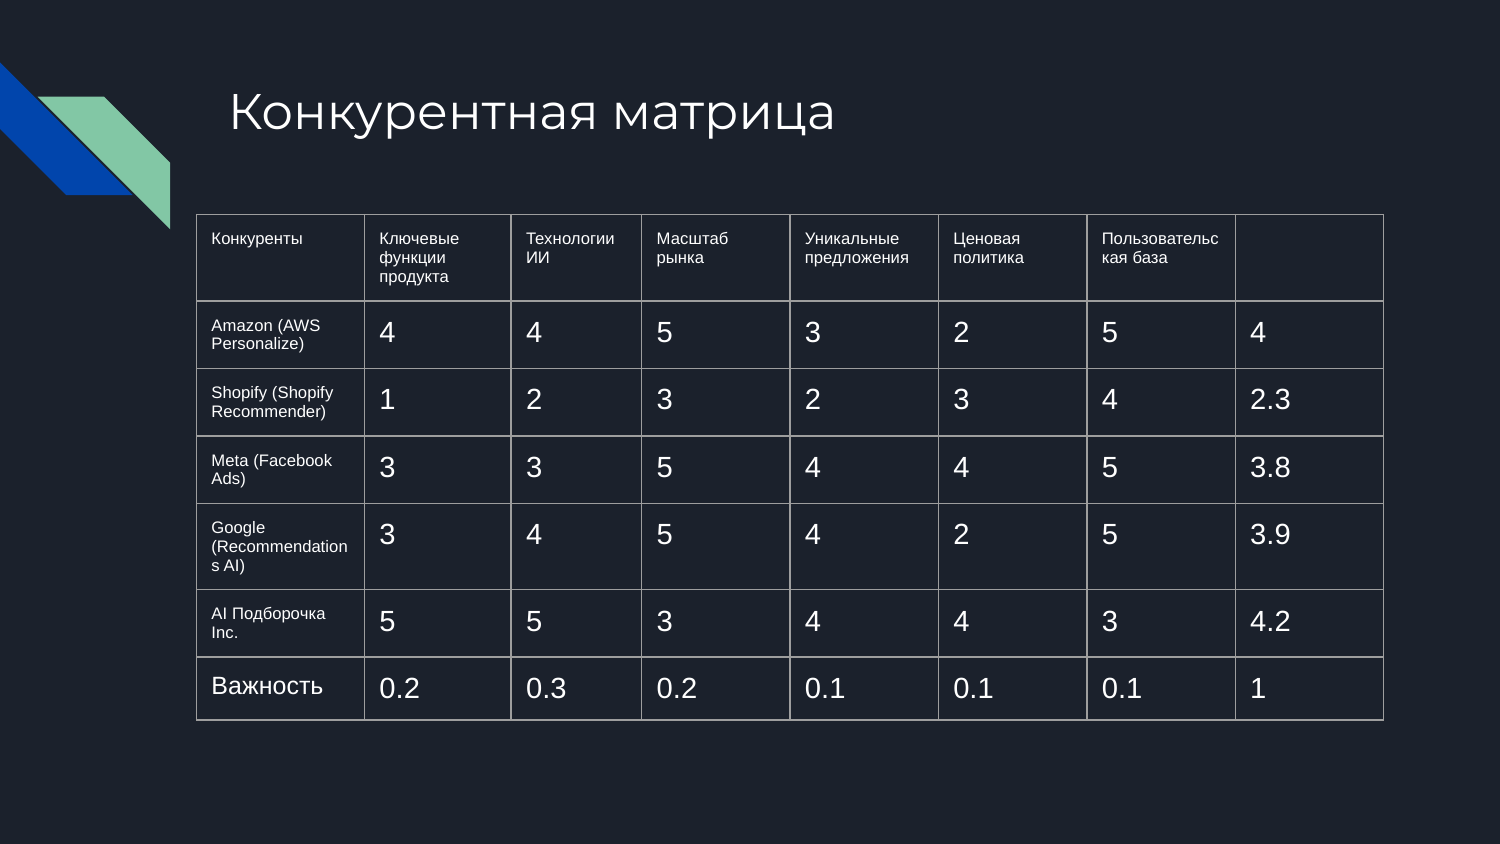

# Конкурентная матрица
| Конкуренты | Ключевые функции продукта | Технологии ИИ | Масштаб рынка | Уникальные предложения | Ценовая политика | Пользовательская база |  |
| --- | --- | --- | --- | --- | --- | --- | --- |
| Amazon (AWS Personalize) | 4 | 4 | 5 | 3 | 2 | 5 | 4 |
| Shopify (Shopify Recommender) | 1 | 2 | 3 | 2 | 3 | 4 | 2.3 |
| Meta (Facebook Ads) | 3 | 3 | 5 | 4 | 4 | 5 | 3.8 |
| Google (Recommendations AI) | 3 | 4 | 5 | 4 | 2 | 5 | 3.9 |
| AI Подборочка Inc. | 5 | 5 | 3 | 4 | 4 | 3 | 4.2 |
| Важность | 0.2 | 0.3 | 0.2 | 0.1 | 0.1 | 0.1 | 1 |